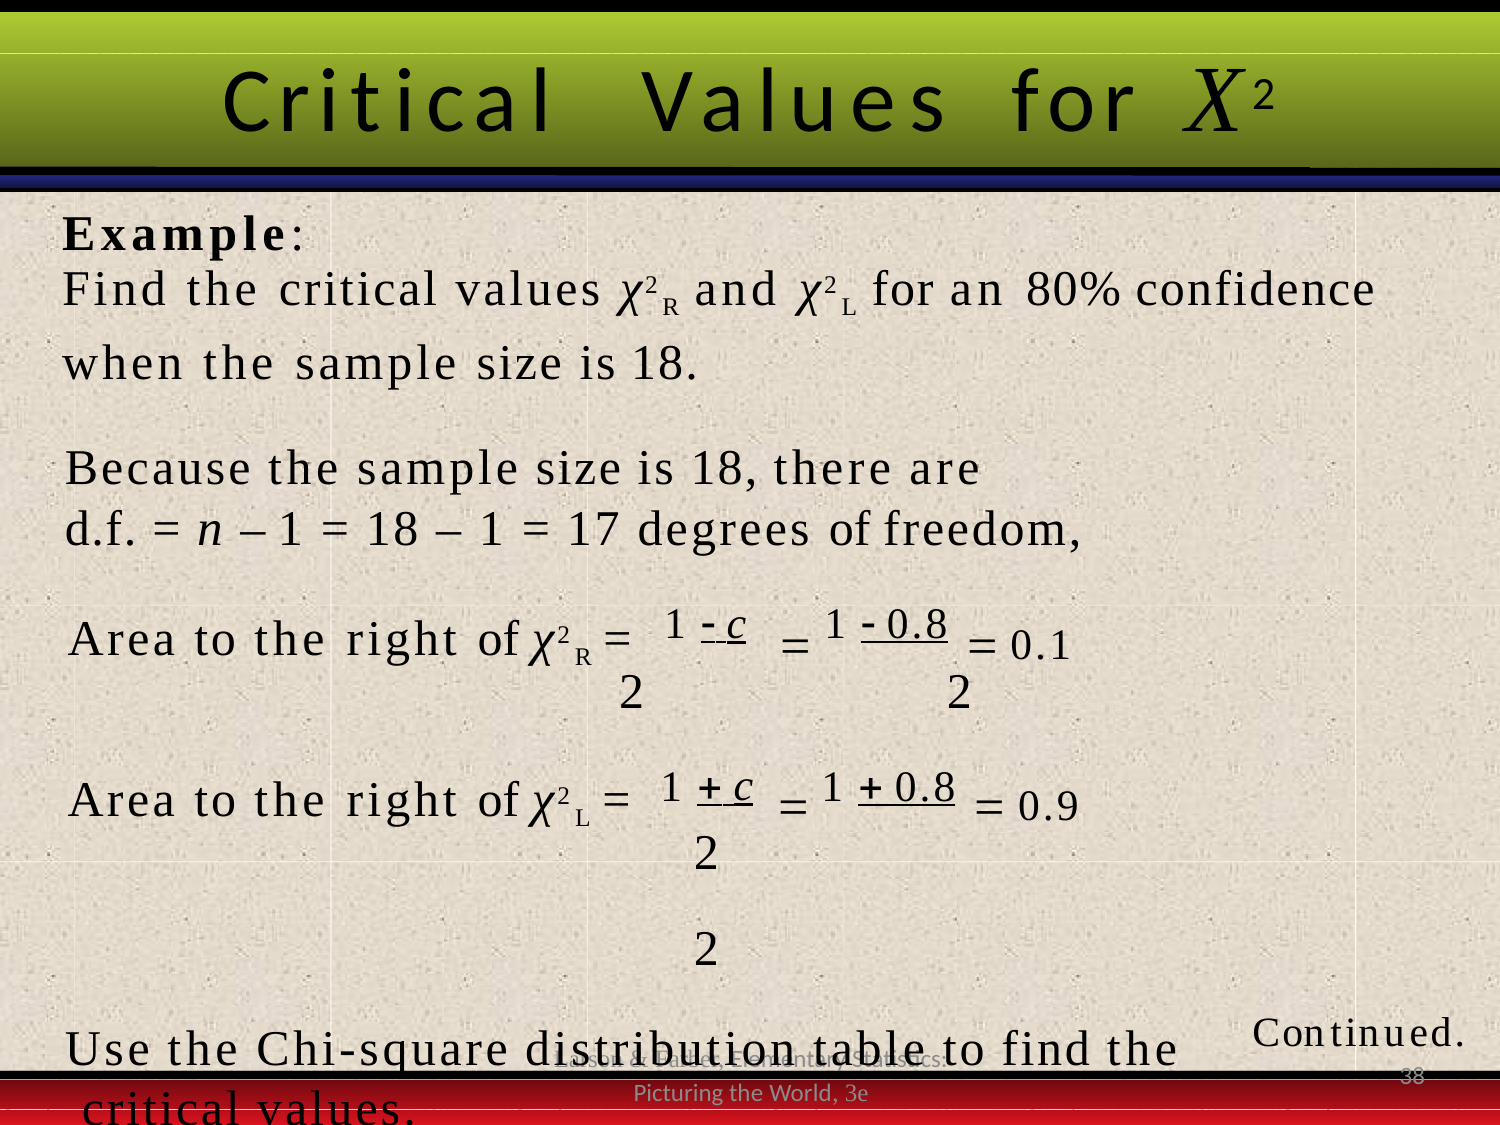

# Critical	Values	for	X2

Example:
Find the critical values χ2R and χ2L for an 80% confidence
when the sample size is 18.
Because the sample size is 18, there are
d.f. = n – 1 = 18 – 1 = 17 degrees of freedom,

Area to the right of χ2R =	1 − c	= 1 − 0.8 = 0.1
2	2
Area to the right of χ2L =	1 + c	= 1 + 0.8 = 0.9
2	2
Use the Chi-square distribution table to find the  critical values.
Continued.
Larson & Farber, Elementary Statistics: Picturing the World, 3e
38